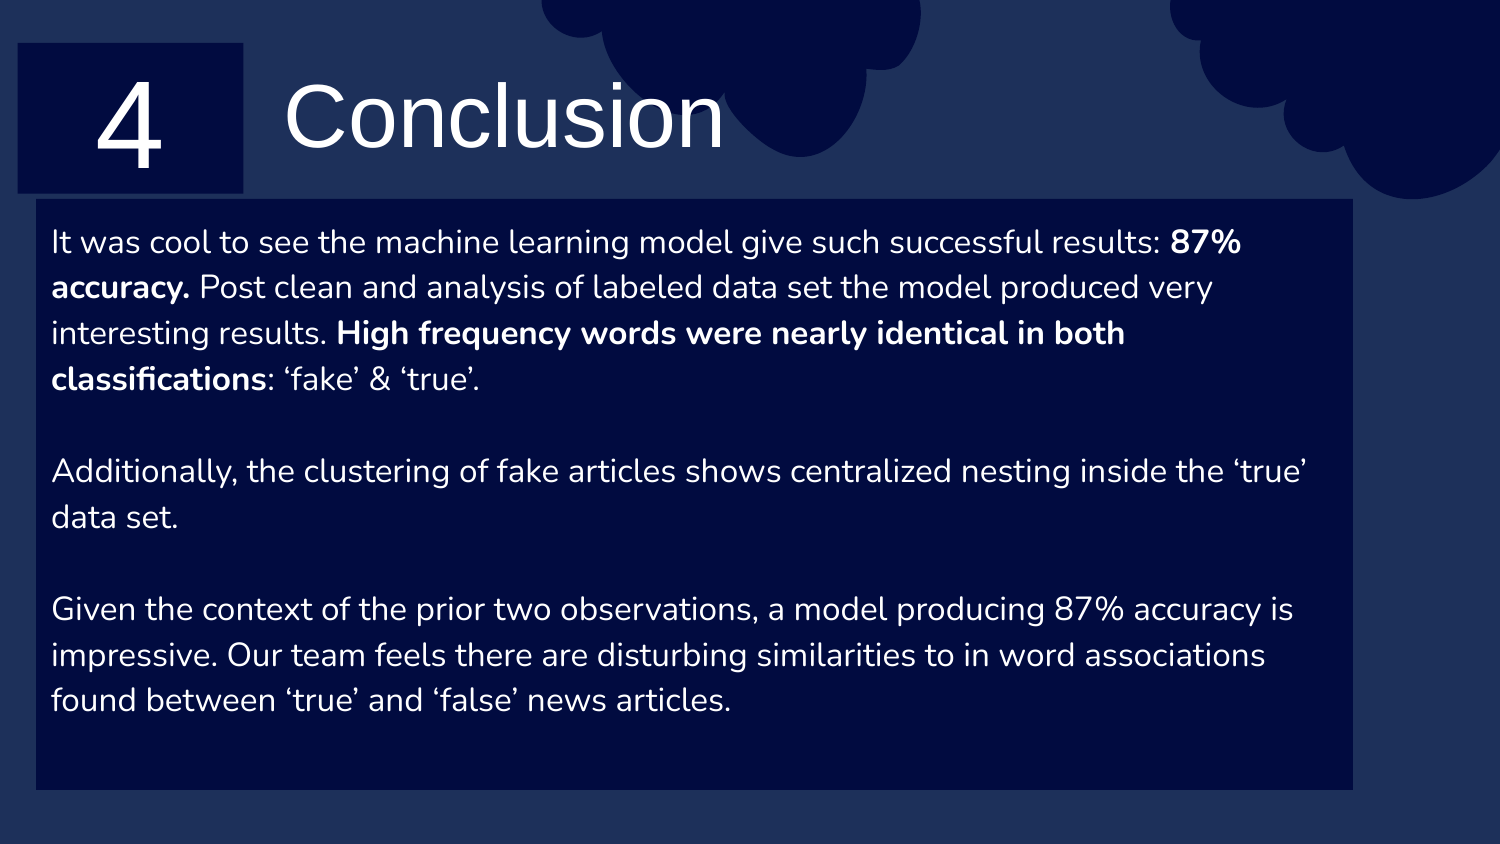

# Conclusion
4
It was cool to see the machine learning model give such successful results: 87% accuracy. Post clean and analysis of labeled data set the model produced very interesting results. High frequency words were nearly identical in both classifications: ‘fake’ & ‘true’.

Additionally, the clustering of fake articles shows centralized nesting inside the ‘true’ data set.

Given the context of the prior two observations, a model producing 87% accuracy is impressive. Our team feels there are disturbing similarities to in word associations found between ‘true’ and ‘false’ news articles.